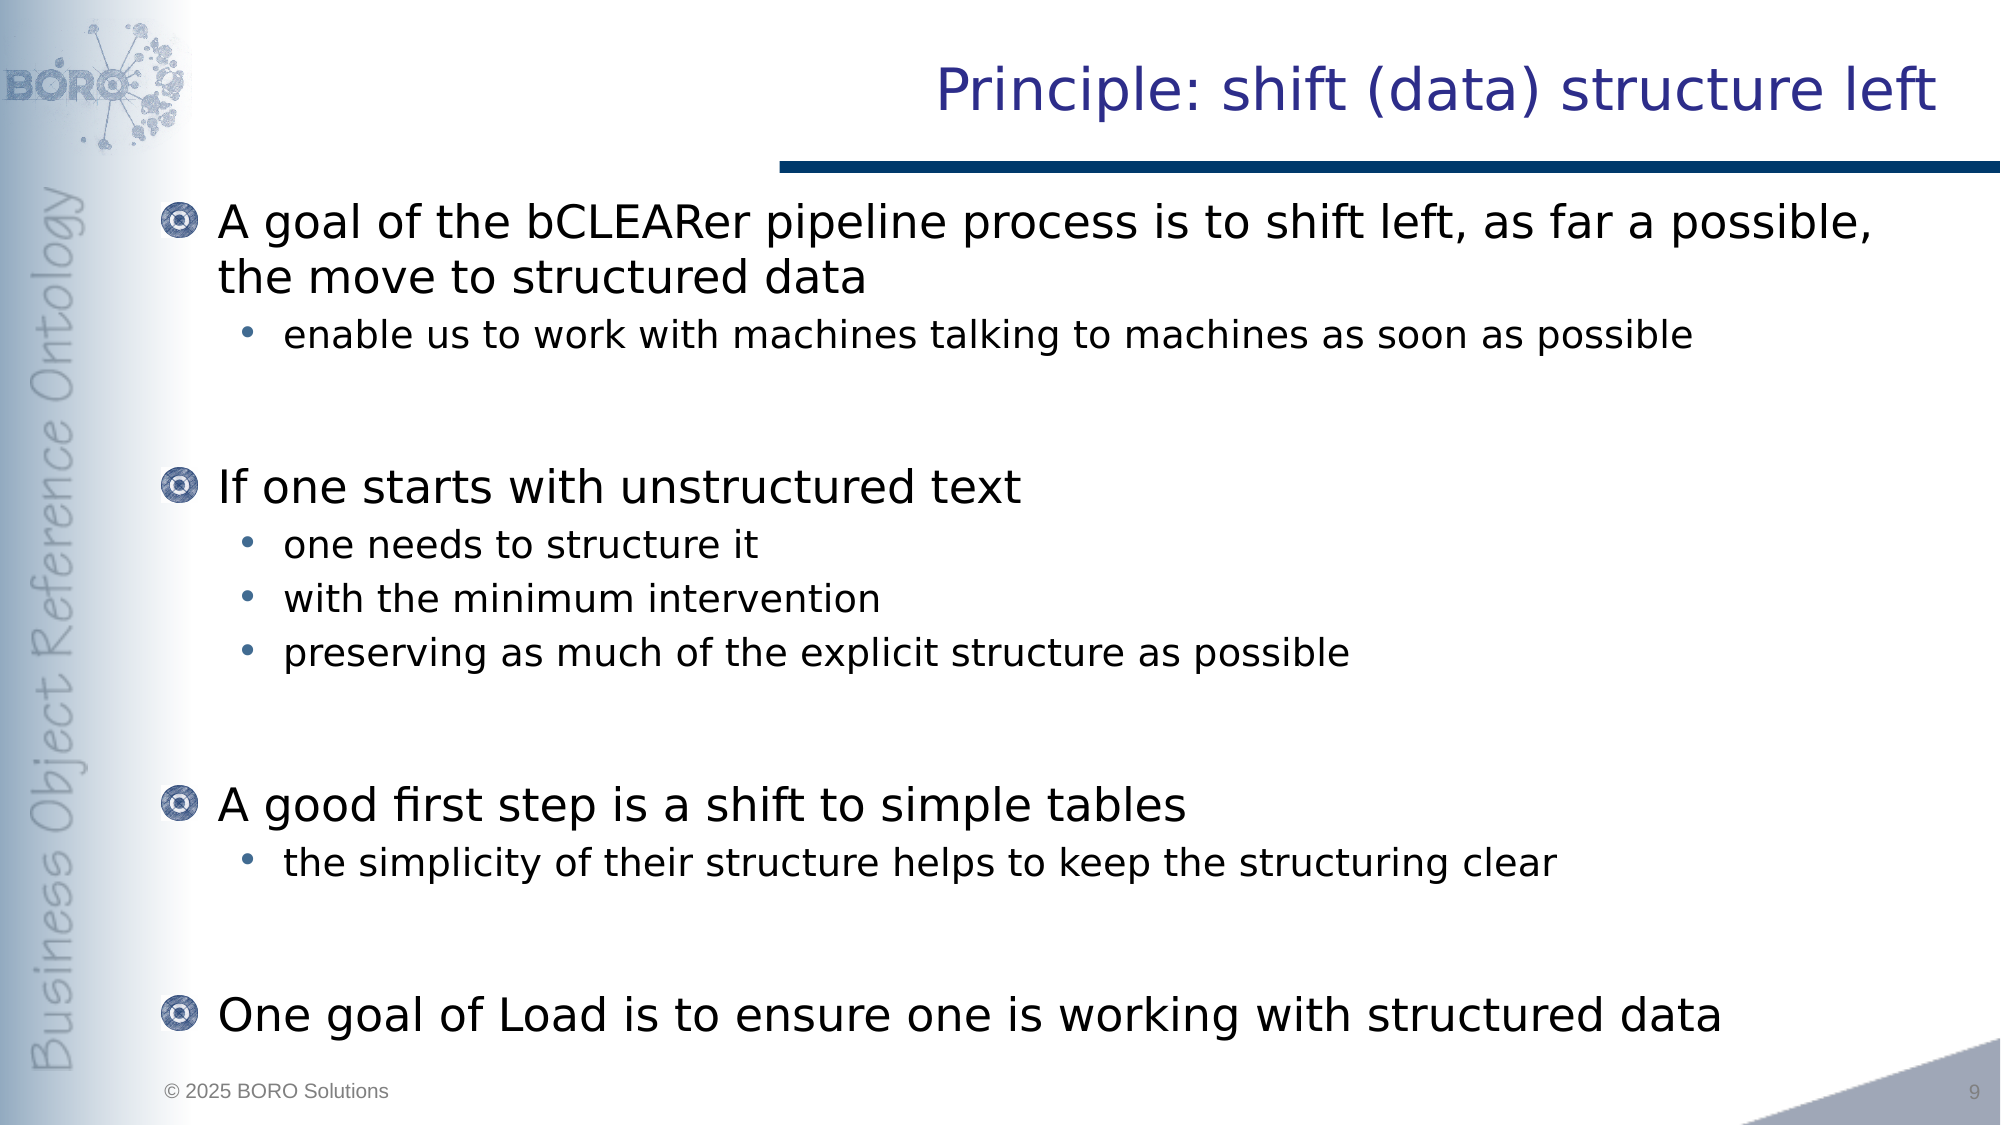

# Principle: shift (data) structure left
A goal of the bCLEARer pipeline process is to shift left, as far a possible, the move to structured data
enable us to work with machines talking to machines as soon as possible

If one starts with unstructured text
one needs to structure it
with the minimum intervention
preserving as much of the explicit structure as possible

A good first step is a shift to simple tables
the simplicity of their structure helps to keep the structuring clear

One goal of Load is to ensure one is working with structured data
9